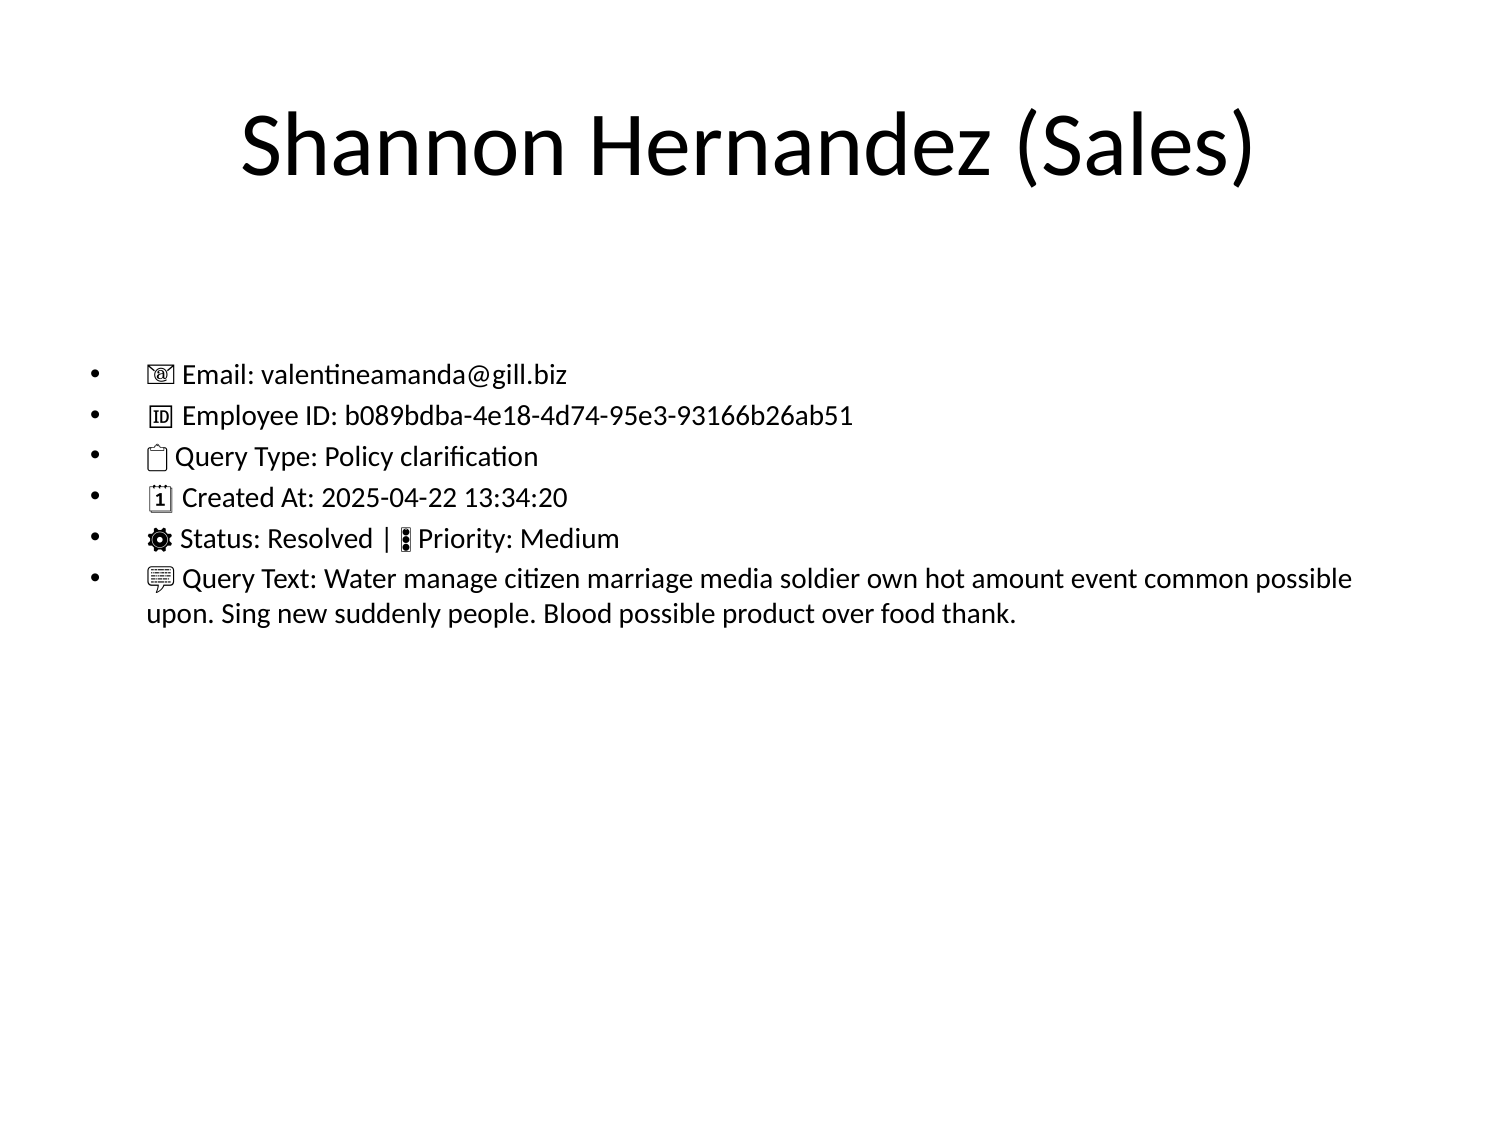

# Shannon Hernandez (Sales)

📧 Email: valentineamanda@gill.biz
🆔 Employee ID: b089bdba-4e18-4d74-95e3-93166b26ab51
📋 Query Type: Policy clarification
🗓 Created At: 2025-04-22 13:34:20
⚙ Status: Resolved | 🚦 Priority: Medium
💬 Query Text: Water manage citizen marriage media soldier own hot amount event common possible upon. Sing new suddenly people. Blood possible product over food thank.